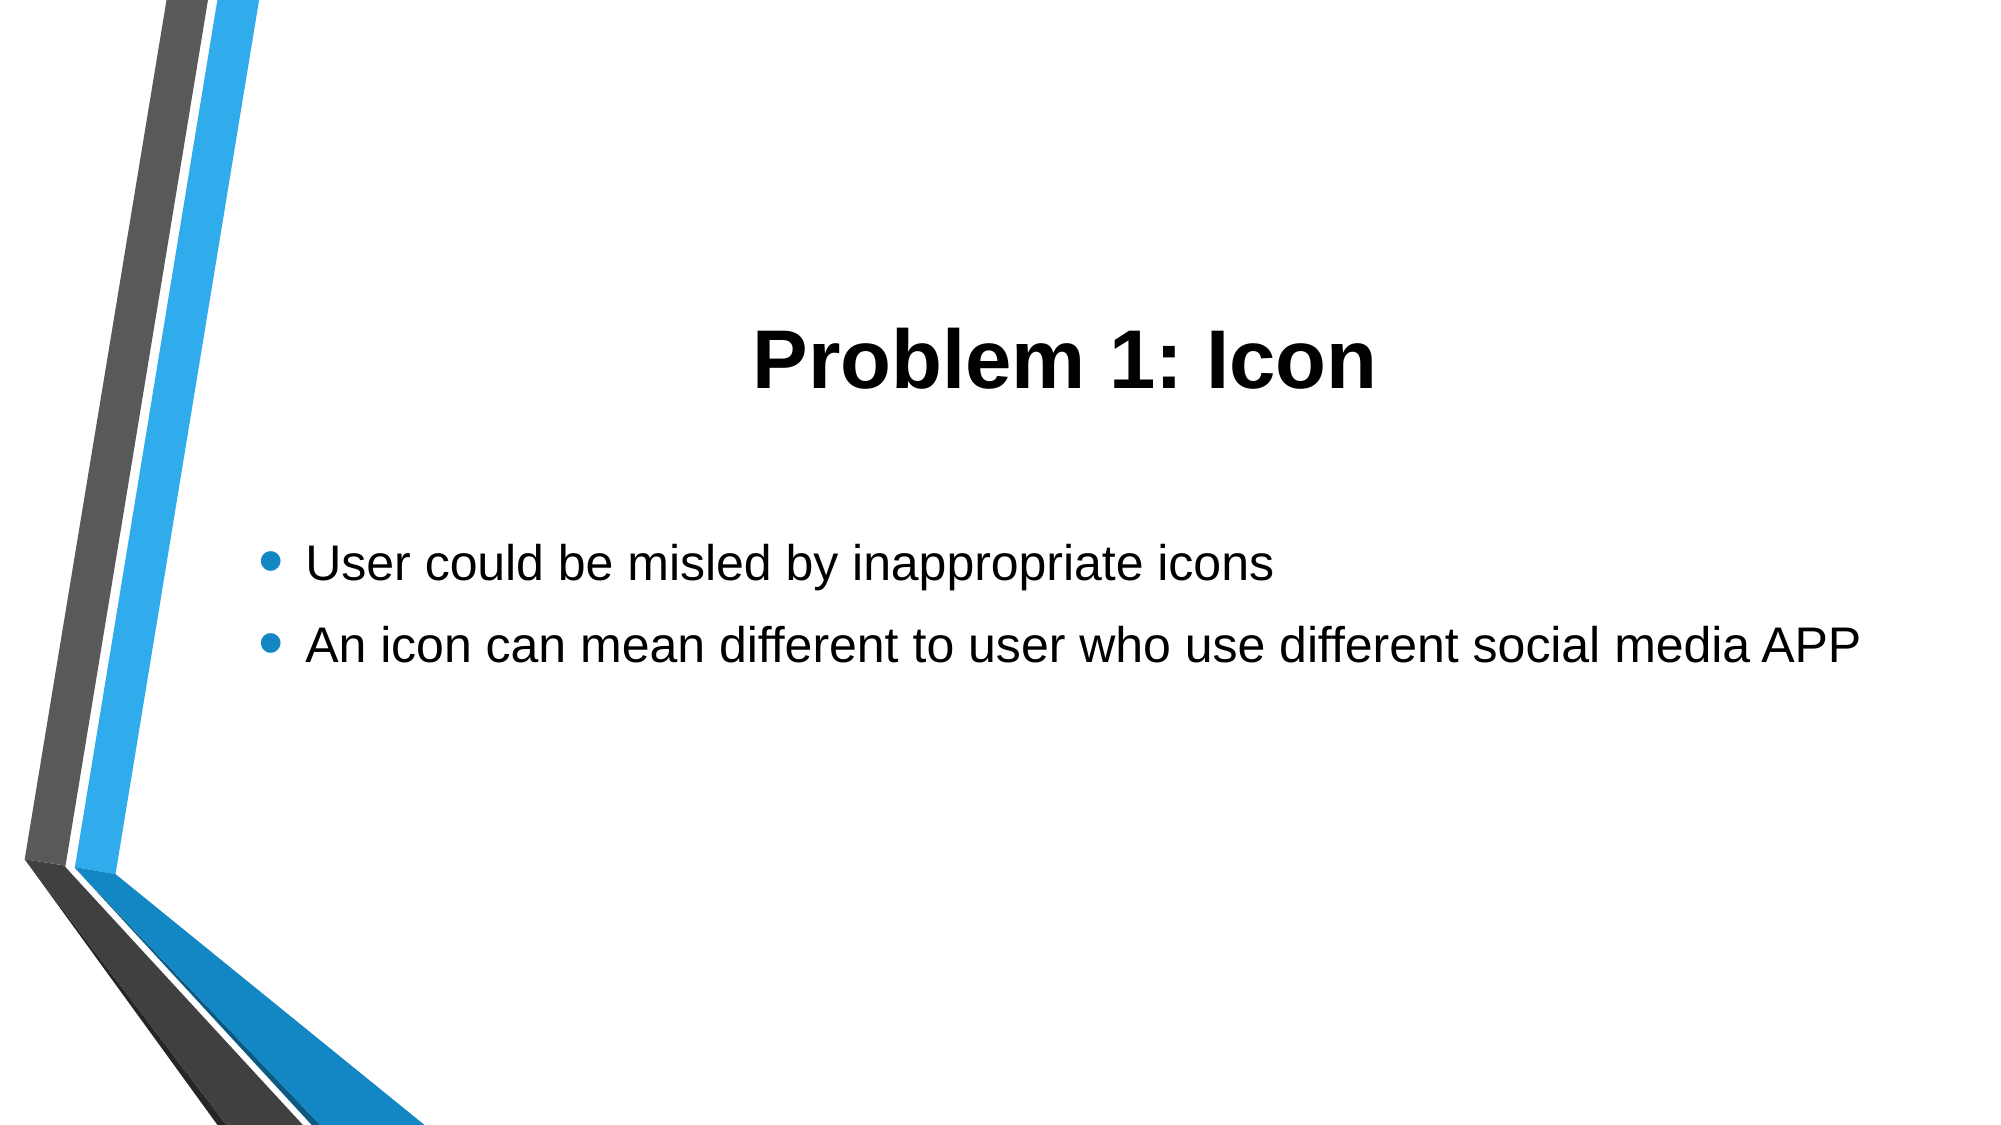

# Problem 1: Icon
User could be misled by inappropriate icons
An icon can mean different to user who use different social media APP